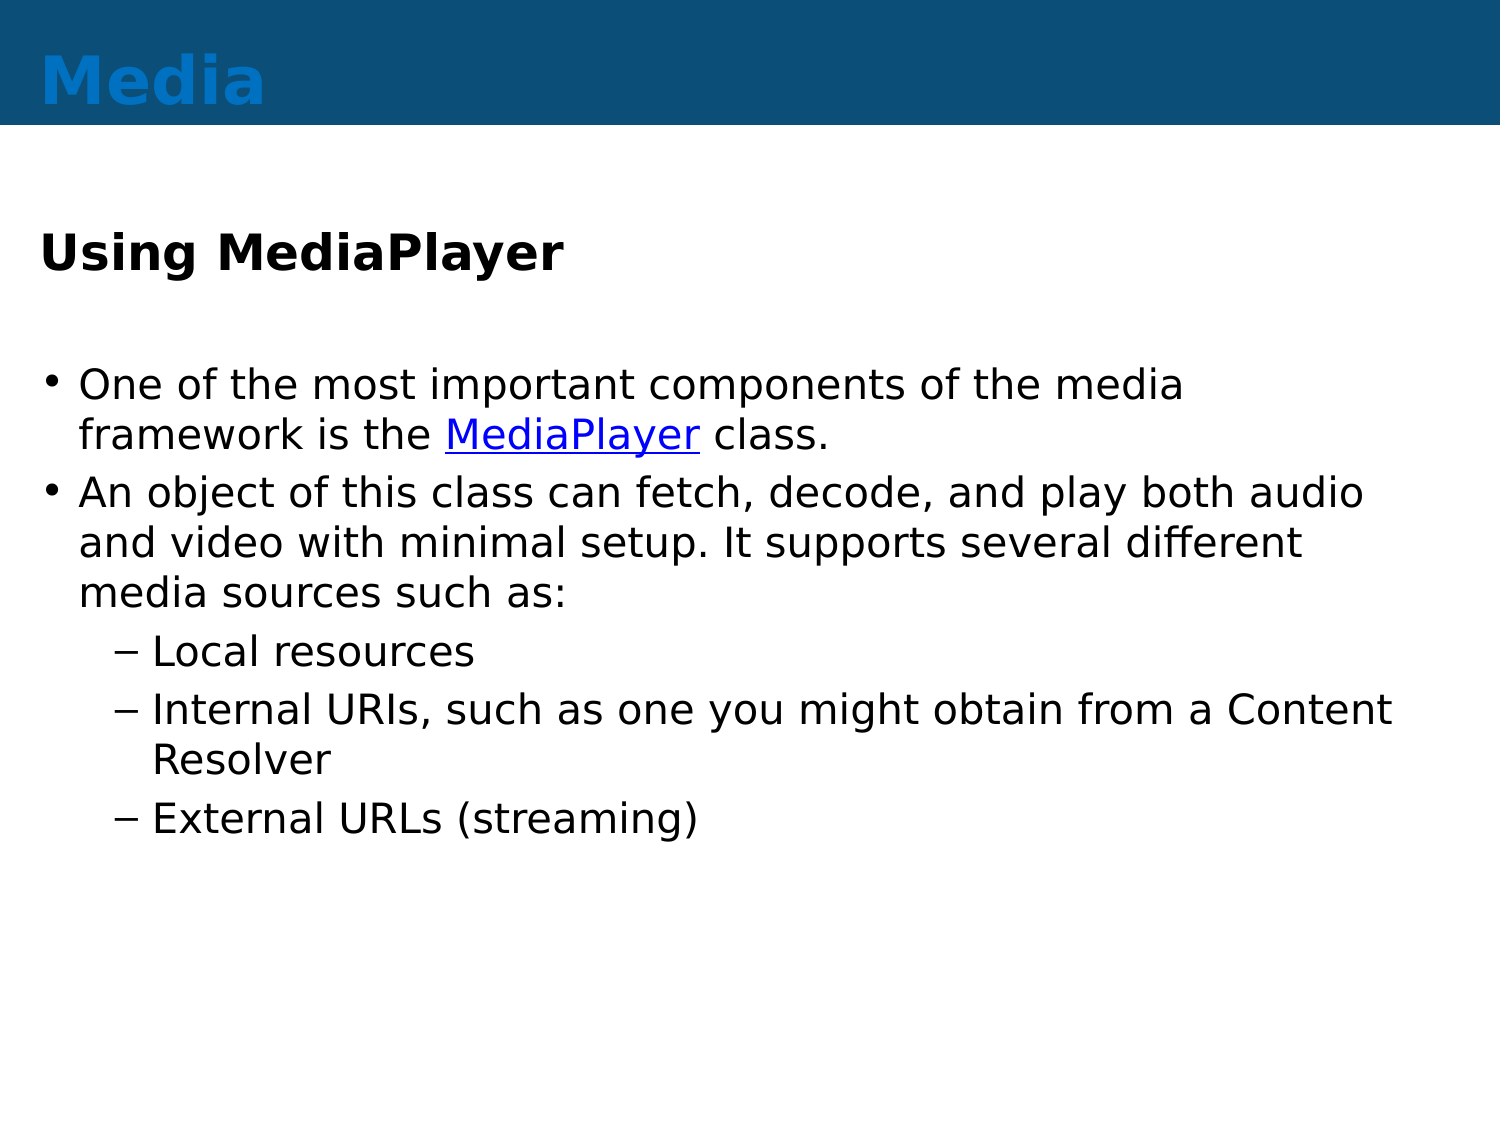

# Media
Using MediaPlayer
One of the most important components of the media framework is the MediaPlayer class.
An object of this class can fetch, decode, and play both audio and video with minimal setup. It supports several different media sources such as:
Local resources
Internal URIs, such as one you might obtain from a Content Resolver
External URLs (streaming)